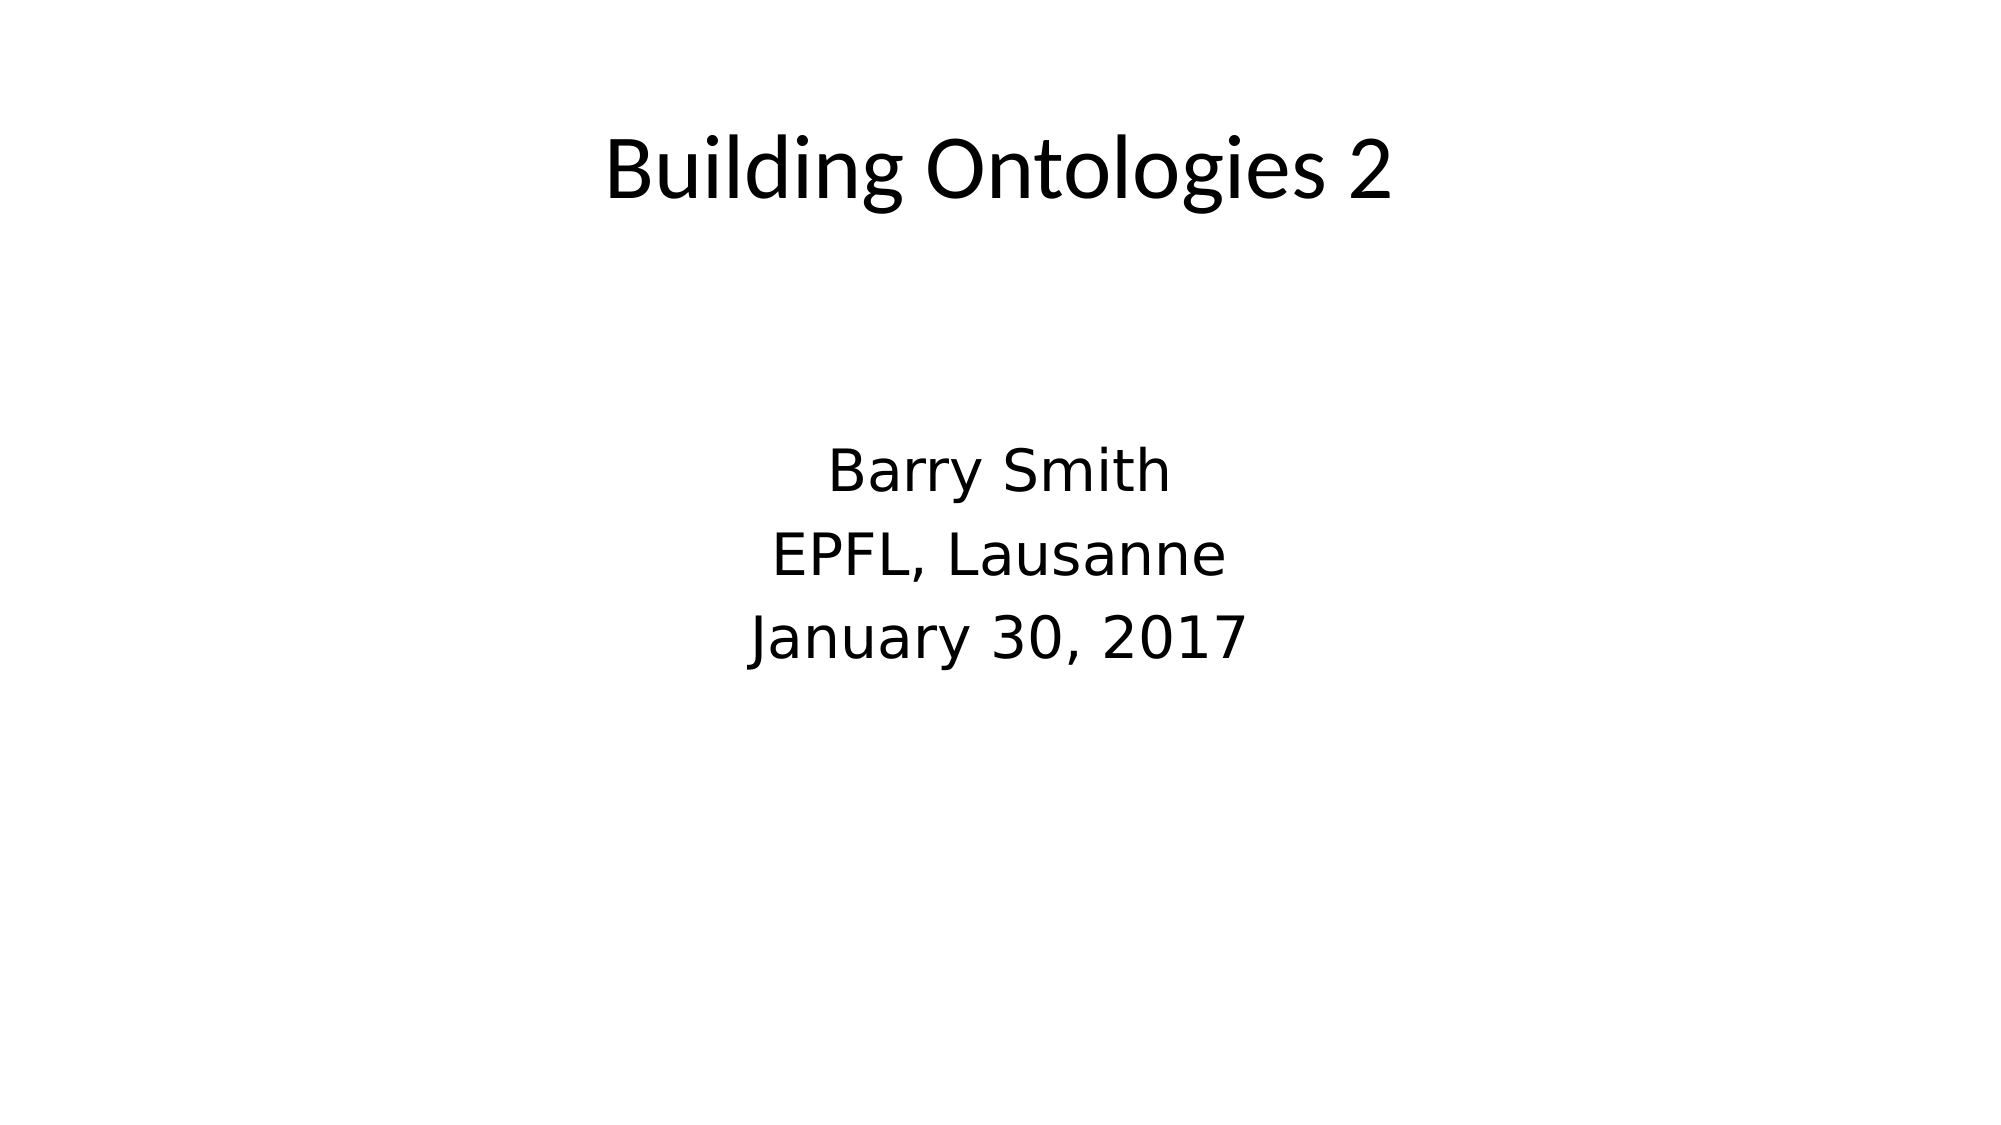

# Building Ontologies 2
Barry Smith
EPFL, Lausanne
January 30, 2017